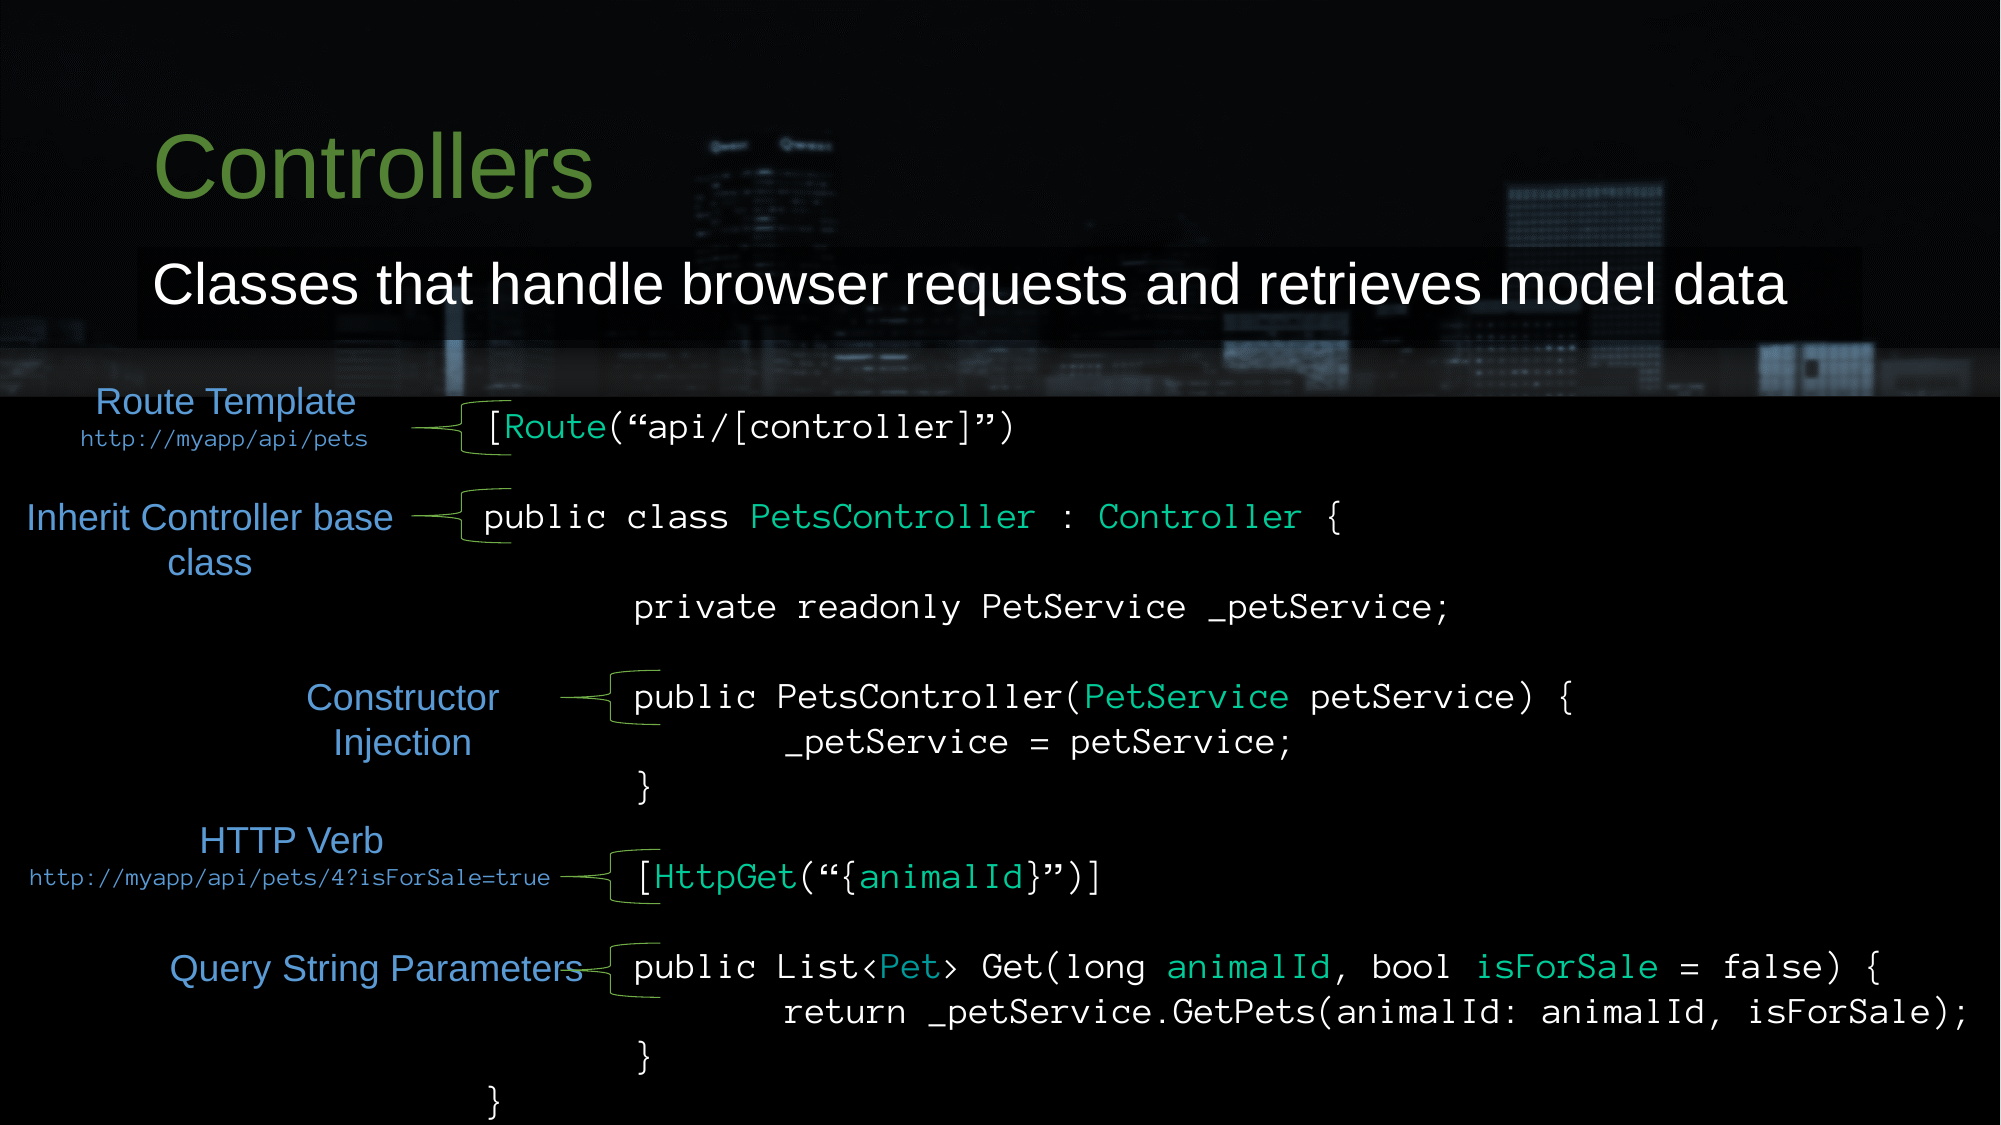

# Controllers
Classes that handle browser requests and retrieves model data

Route Template
http://myapp/api/pets
Inherit Controller base class
Constructor Injection
HTTP Verb
http://myapp/api/pets/4?isForSale=true
Query String Parameters

[Route(“api/[controller]”)

public class PetsController : Controller {

	private readonly PetService _petService;

	public PetsController(PetService petService) {
		_petService = petService;
	}

	[HttpGet(“{animalId}”)]

	public List<Pet> Get(long animalId, bool isForSale = false) {
		return _petService.GetPets(animalId: animalId, isForSale);
	}
}